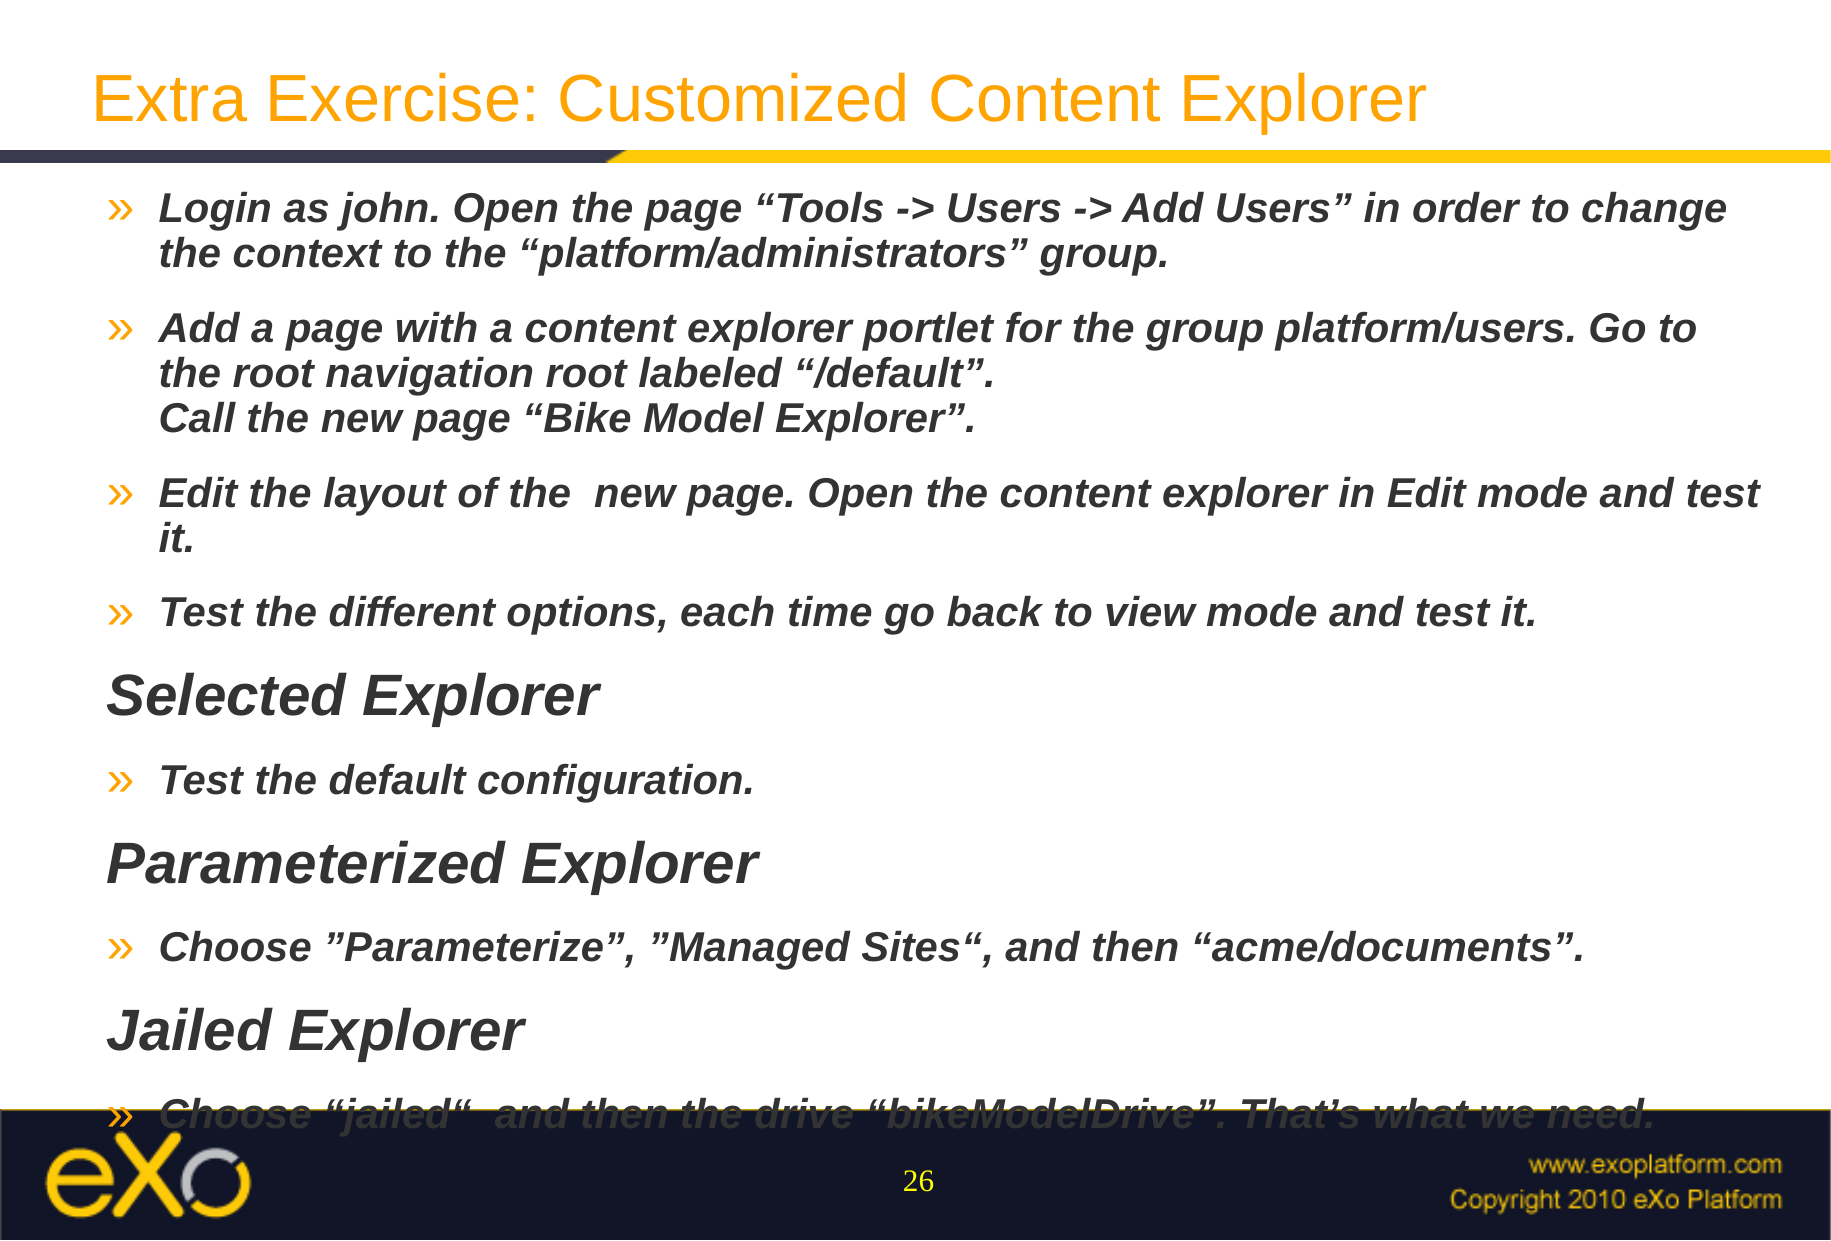

Extra Exercise: Customized Content Explorer
Login as john. Open the page “Tools -> Users -> Add Users” in order to change the context to the “platform/administrators” group.
Add a page with a content explorer portlet for the group platform/users. Go to the root navigation root labeled “/default”.
Call the new page “Bike Model Explorer”.
Edit the layout of the  new page. Open the content explorer in Edit mode and test it.
Test the different options, each time go back to view mode and test it.
Selected Explorer
Test the default configuration.
Parameterized Explorer
Choose ”Parameterize”, ”Managed Sites“, and then “acme/documents”.
Jailed Explorer
Choose “jailed“  and then the drive “bikeModelDrive”. That’s what we need.